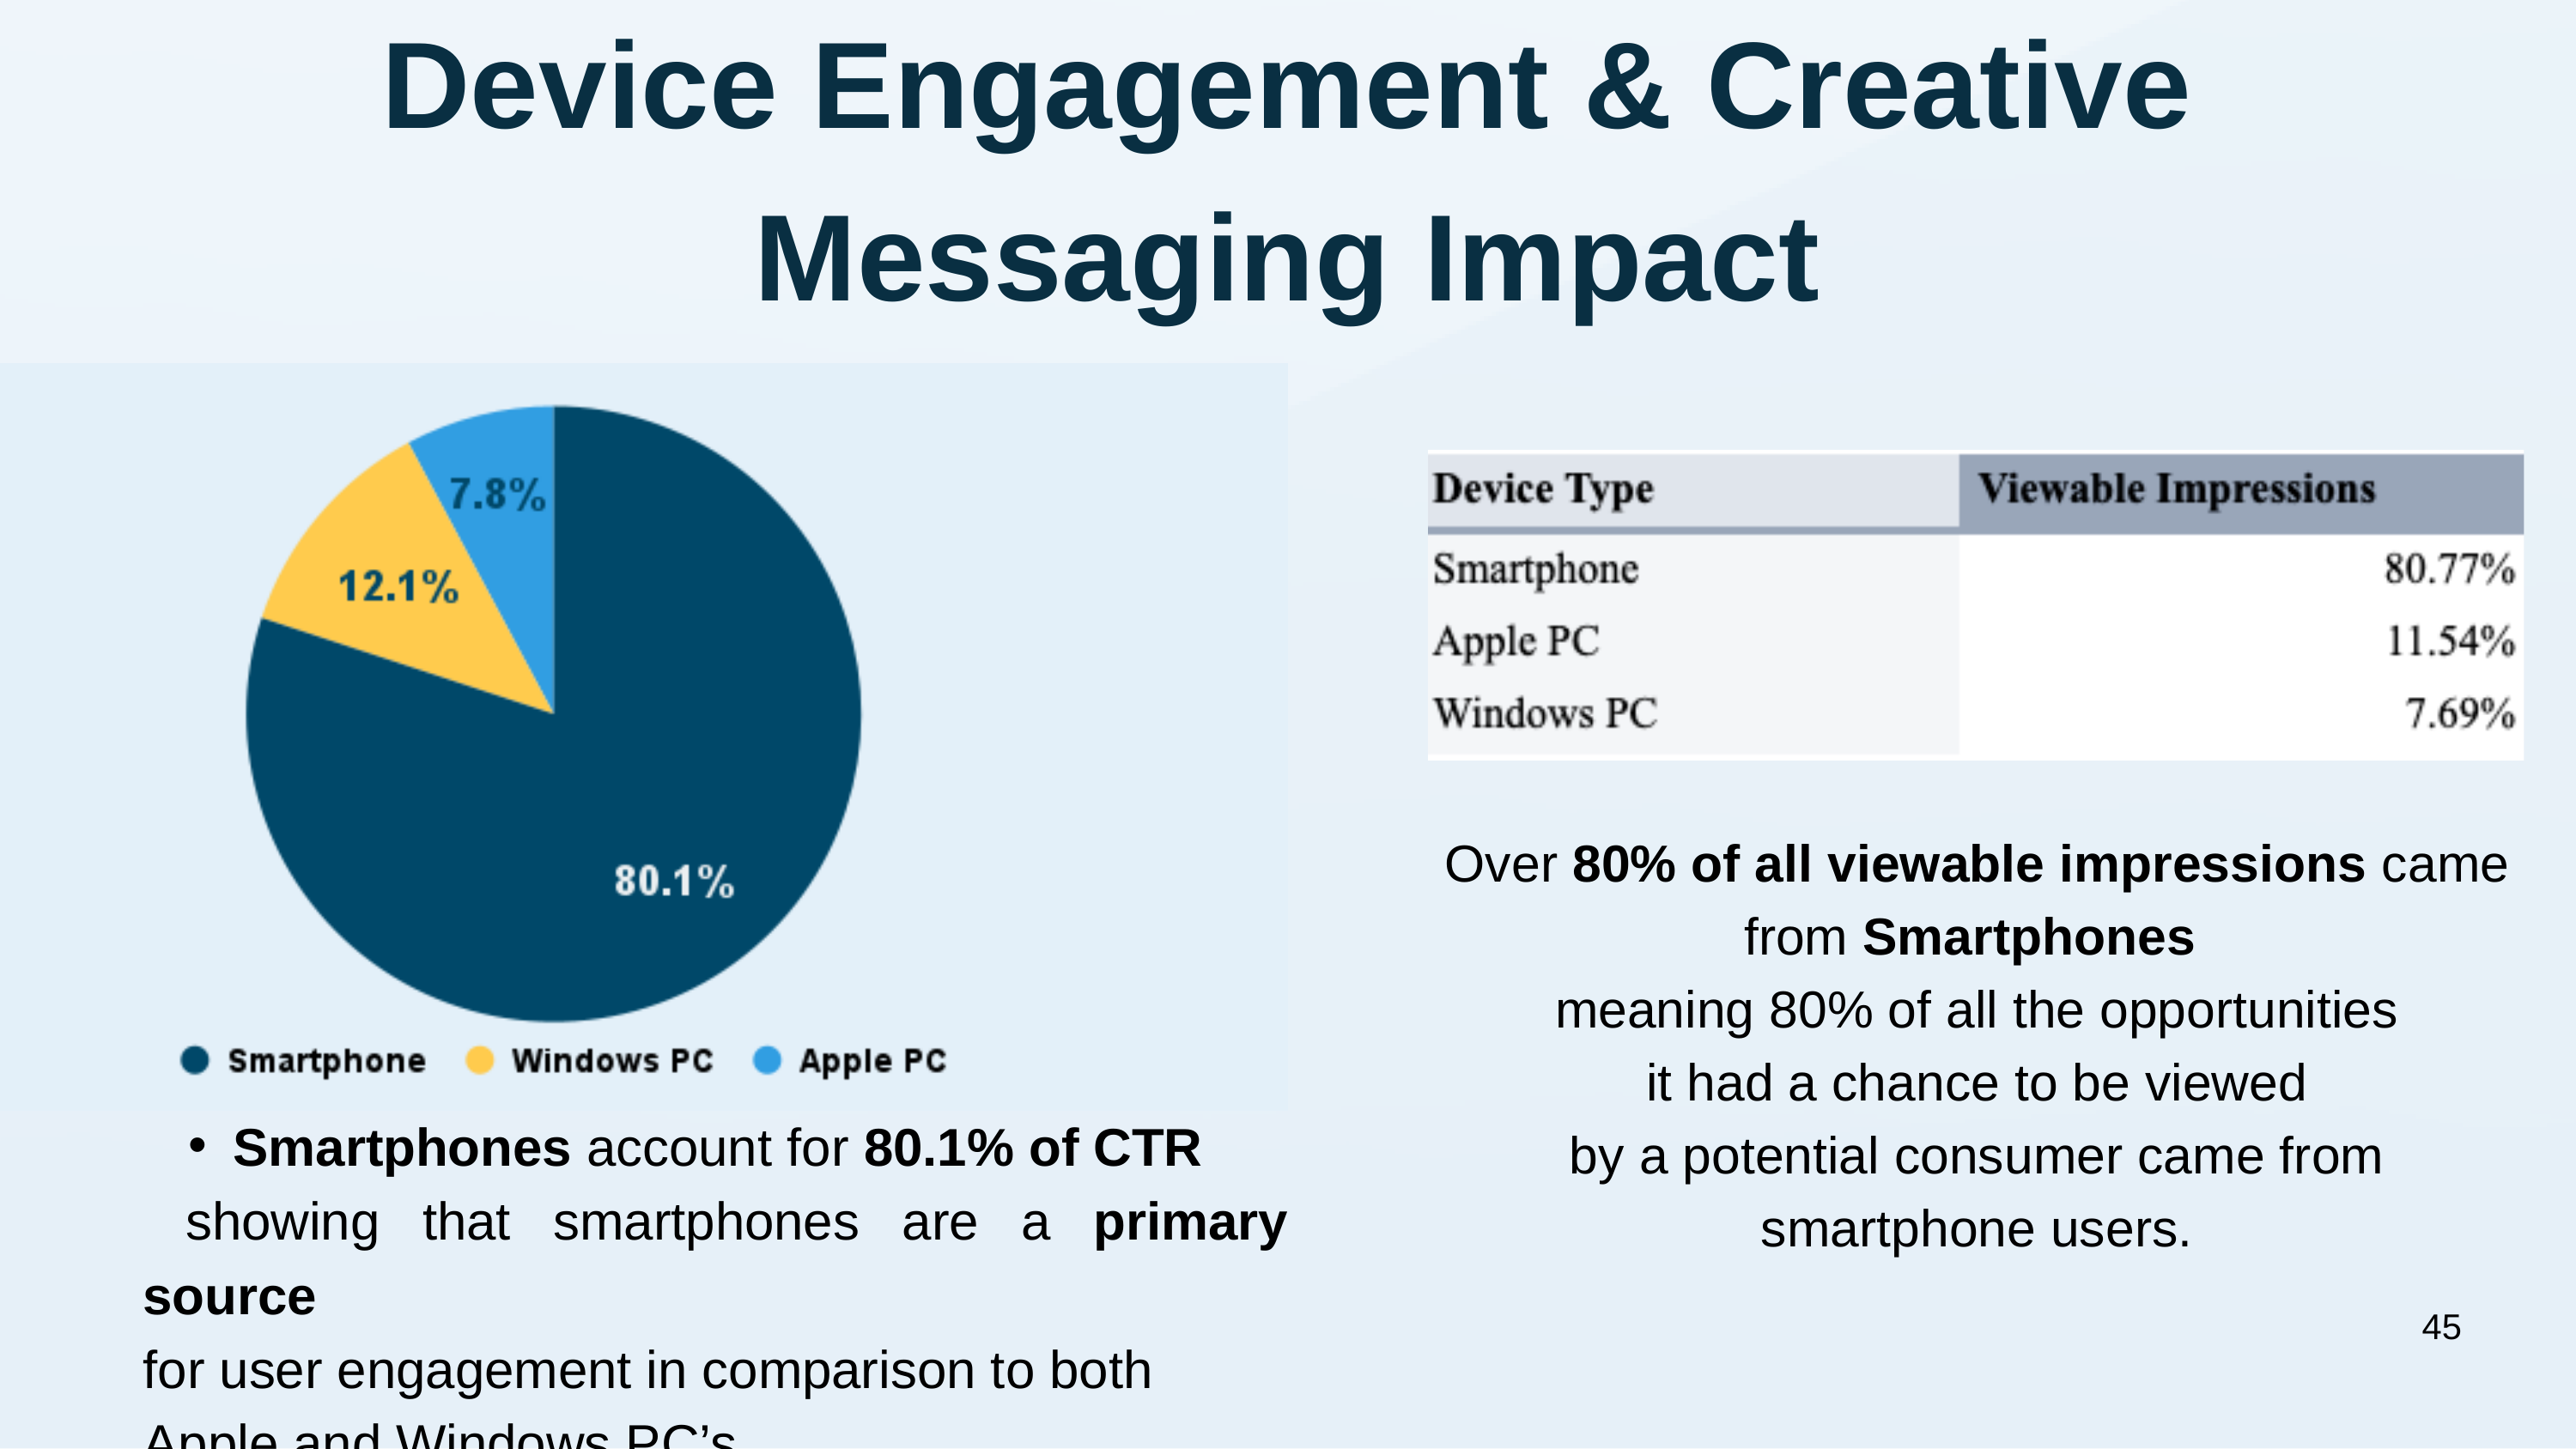

Device Engagement & Creative Messaging Impact

Over 80% of all viewable impressions came from Smartphones
meaning 80% of all the opportunities
 it had a chance to be viewed
by a potential consumer came from smartphone users.
Smartphones account for 80.1% of CTR
 showing that smartphones are a primary source
for user engagement in comparison to both
Apple and Windows PC’s.
45